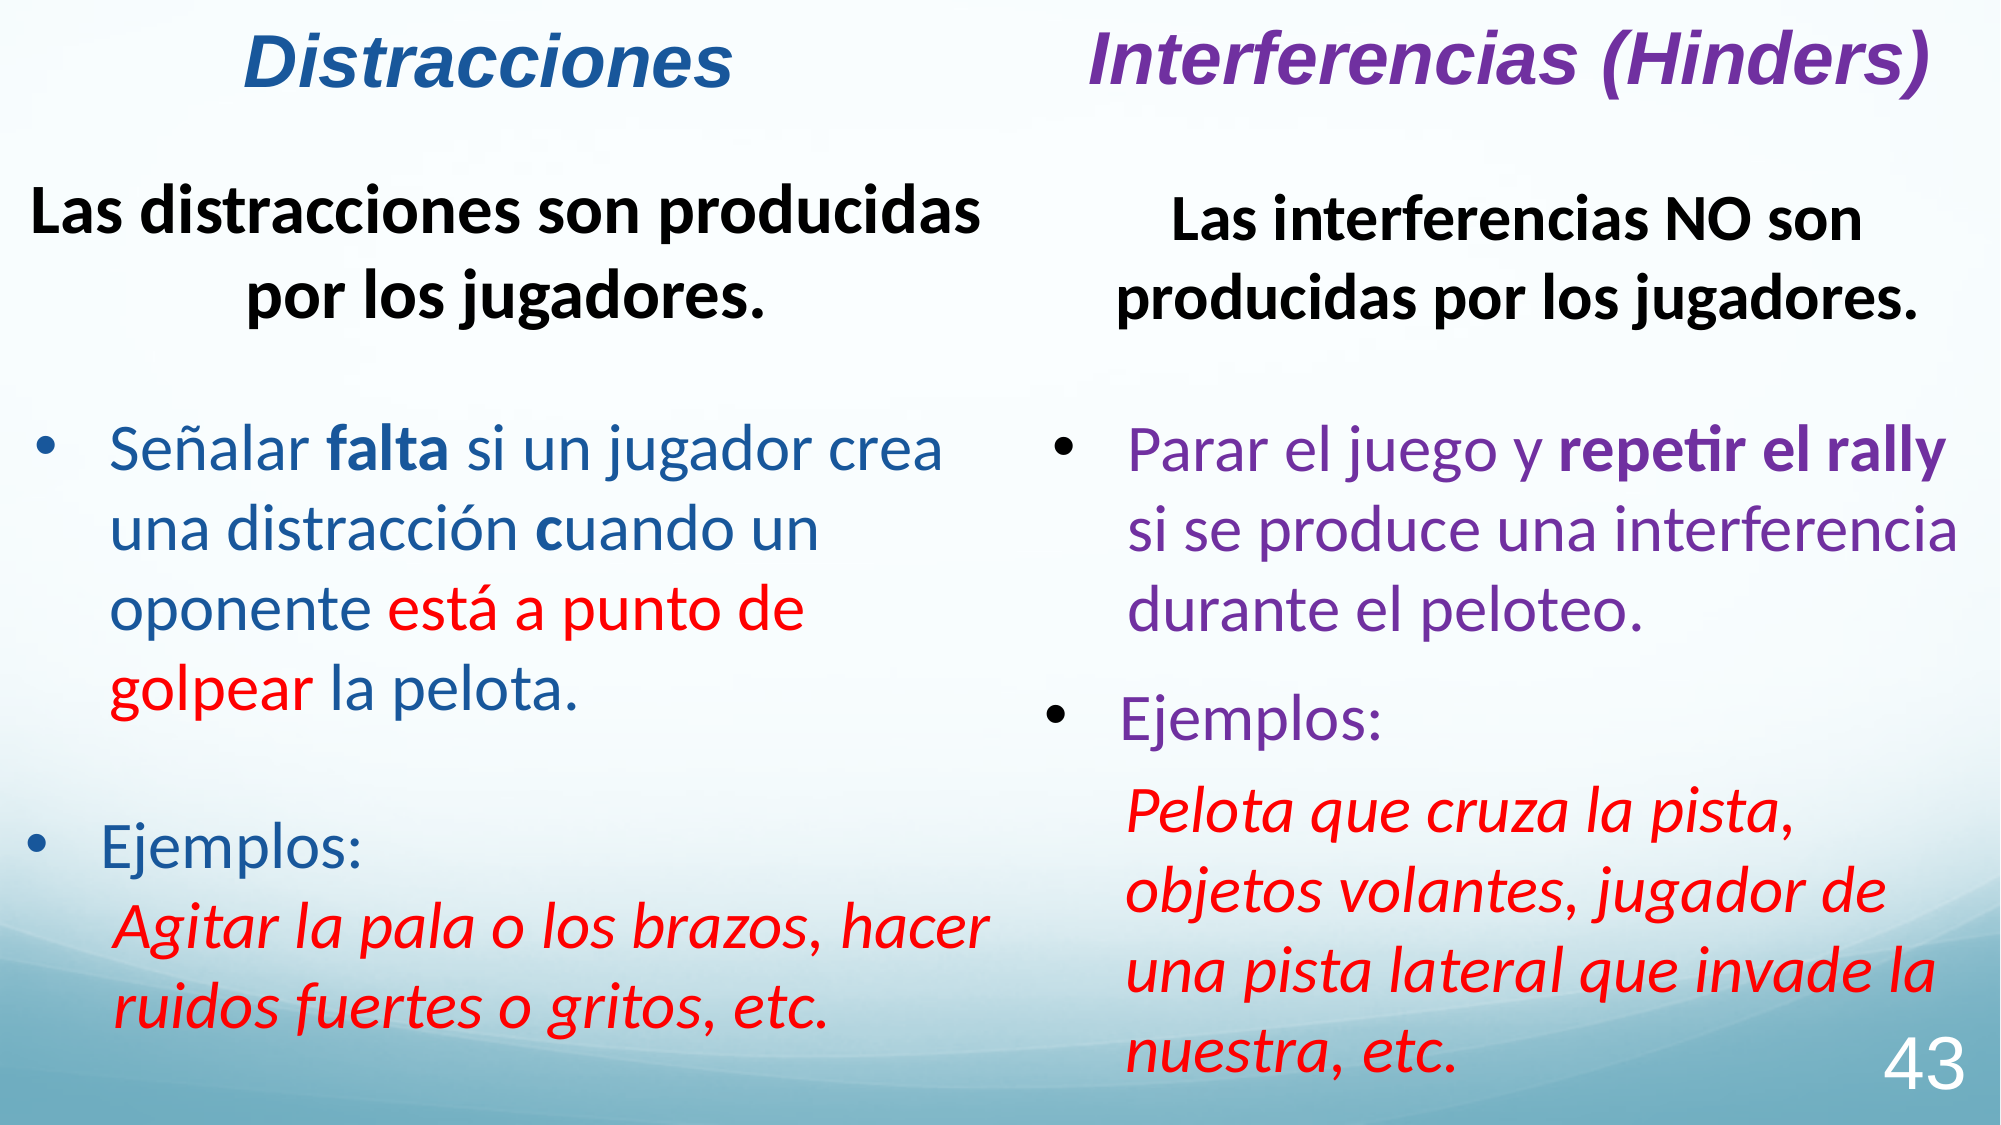

Interferencias (Hinders)
Distracciones
Las distracciones son producidas por los jugadores.

Las interferencias NO son producidas por los jugadores.
Señalar falta si un jugador crea una distracción cuando un oponente está a punto de golpear la pelota.

Parar el juego y repetir el rally si se produce una interferencia durante el peloteo.
Ejemplos:
	Pelota que cruza la pista, objetos volantes, jugador de una pista lateral que invade la nuestra, etc.
Ejemplos:
   	Agitar la pala o los brazos, hacer ruidos fuertes o gritos, etc.
43